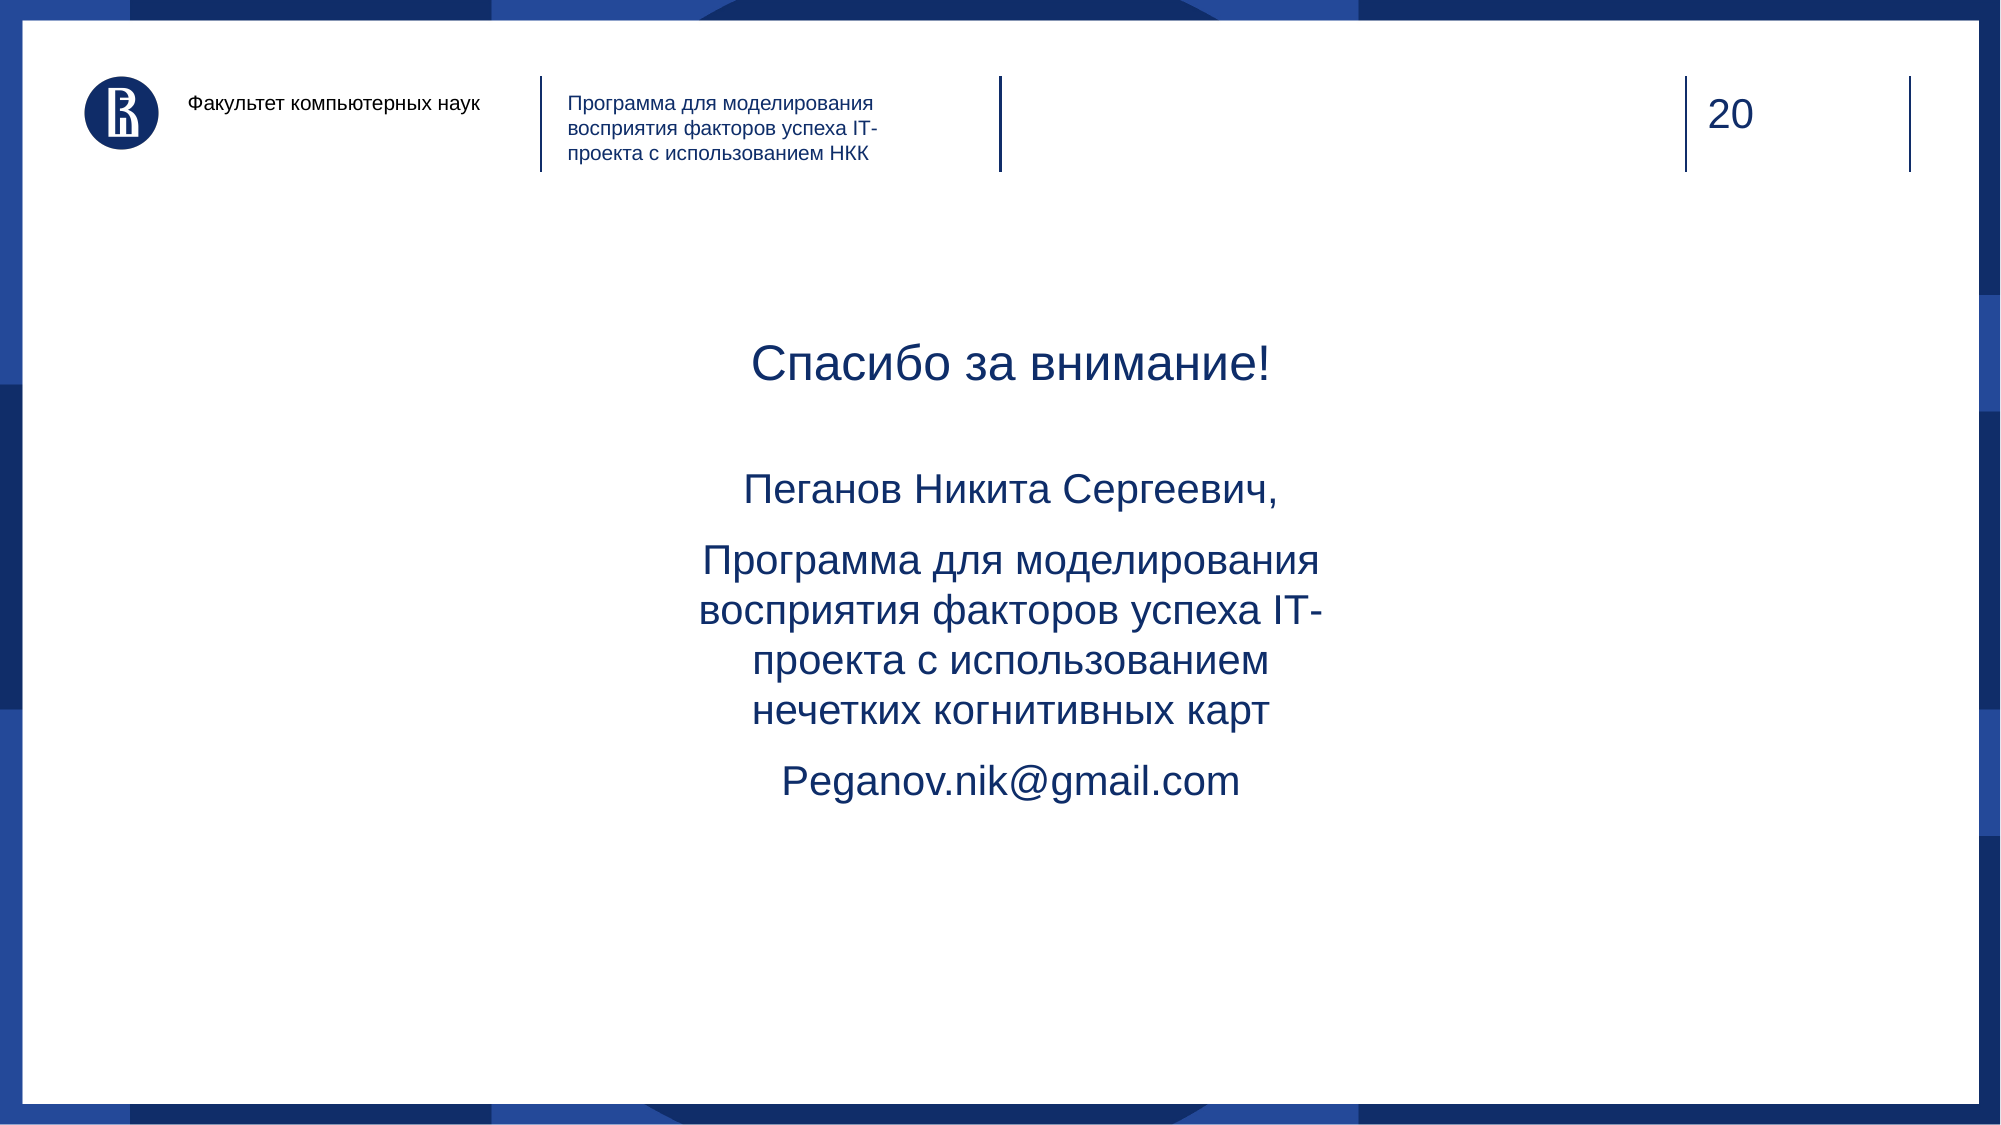

Факультет компьютерных наук
Программа для моделирования восприятия факторов успеха IТ-проекта с использованием НКК
# Спасибо за внимание!
Пеганов Никита Сергеевич,
Программа для моделирования восприятия факторов успеха IТ-проекта с использованием нечетких когнитивных карт
Peganov.nik@gmail.com